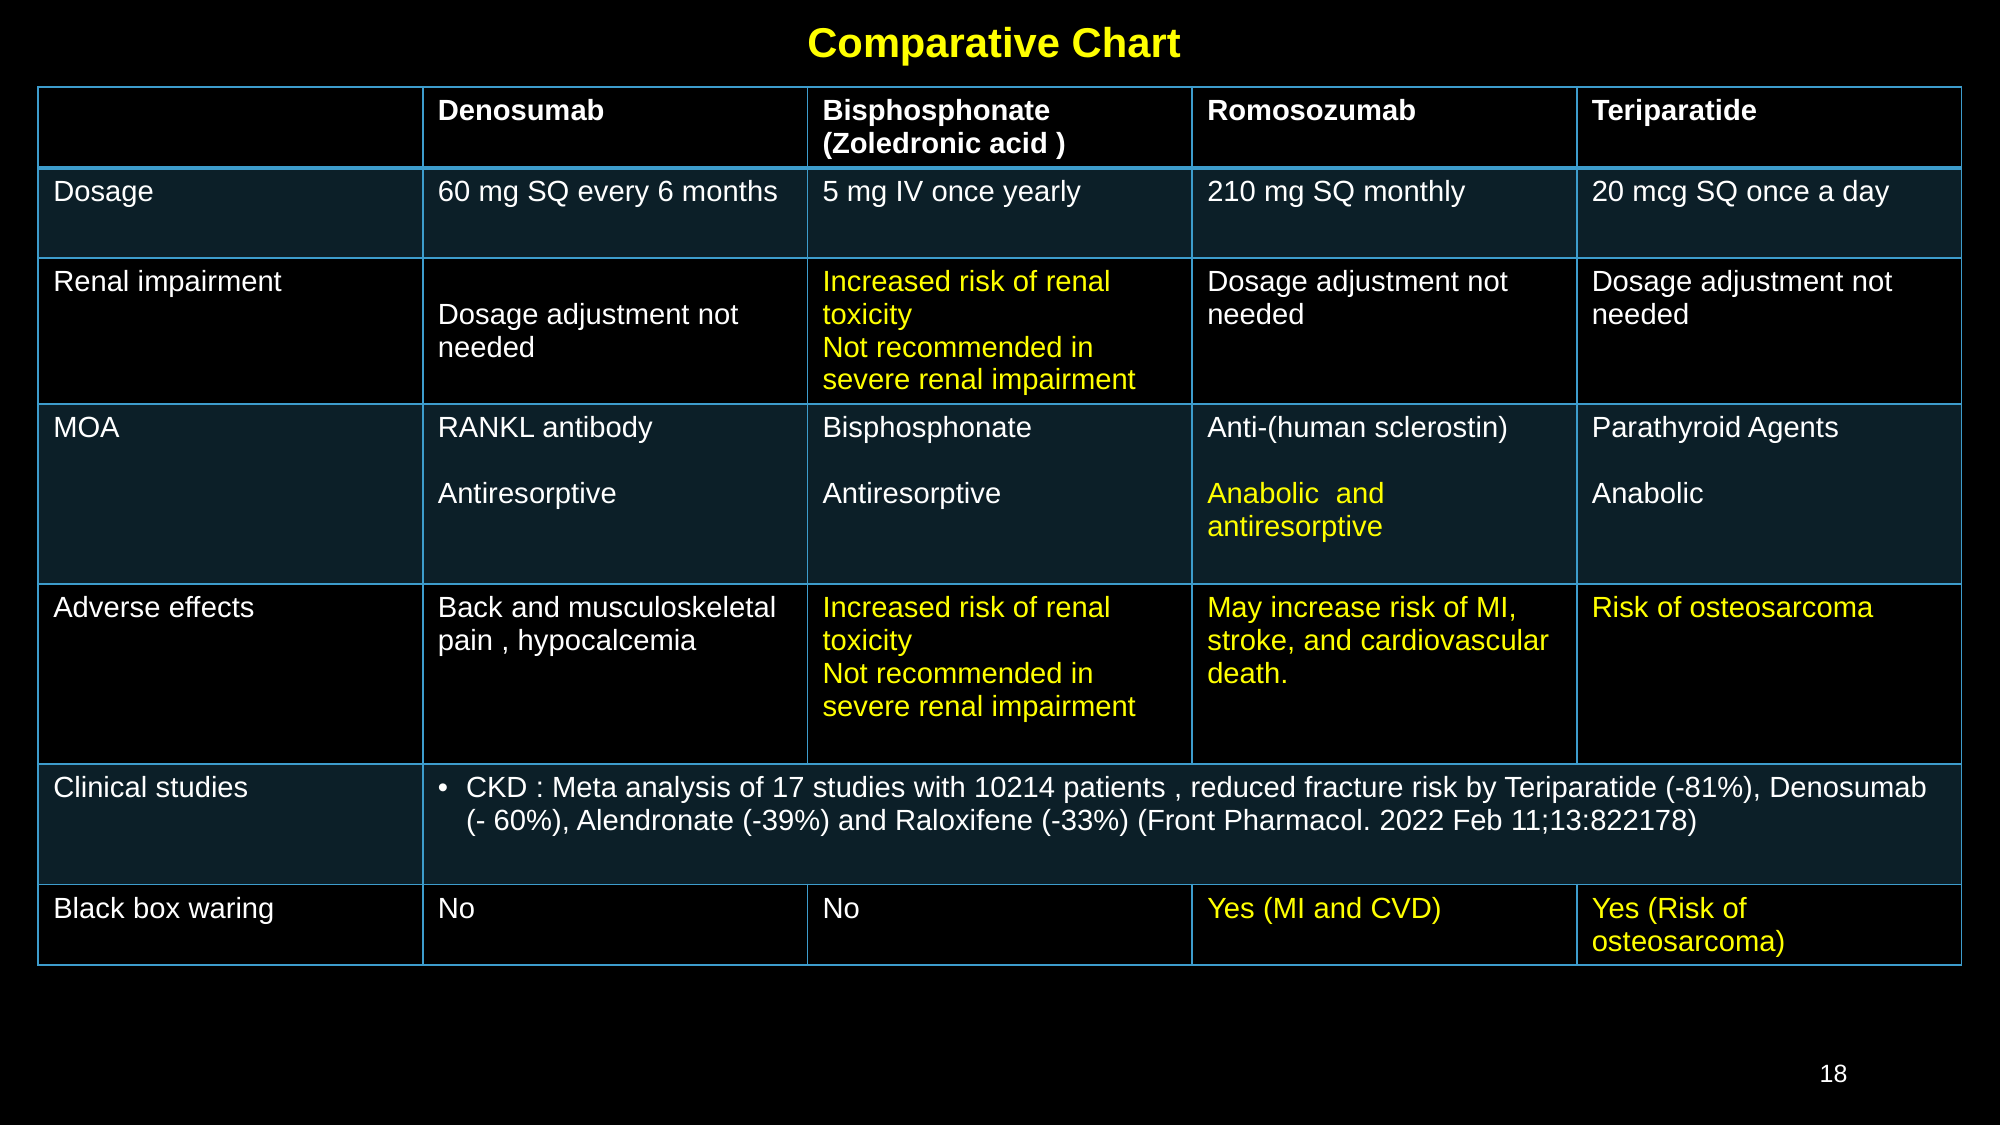

# Comparative Chart
|  | Denosumab | Bisphosphonate (Zoledronic acid ) | Romosozumab | Teriparatide |
| --- | --- | --- | --- | --- |
| Dosage | 60 mg SQ every 6 months | 5 mg IV once yearly | 210 mg SQ monthly | 20 mcg SQ once a day |
| Renal impairment | Dosage adjustment not needed | Increased risk of renal toxicity Not recommended in severe renal impairment | Dosage adjustment not needed | Dosage adjustment not needed |
| MOA | RANKL antibody Antiresorptive | Bisphosphonate Antiresorptive | Anti-(human sclerostin) Anabolic and antiresorptive | Parathyroid Agents Anabolic |
| Adverse effects | Back and musculoskeletal pain , hypocalcemia | Increased risk of renal toxicity Not recommended in severe renal impairment | May increase risk of MI, stroke, and cardiovascular death. | Risk of osteosarcoma |
| Clinical studies | CKD : Meta analysis of 17 studies with 10214 patients , reduced fracture risk by Teriparatide (-81%), Denosumab (- 60%), Alendronate (-39%) and Raloxifene (-33%) (Front Pharmacol. 2022 Feb 11;13:822178) |  |  |  |
| Black box waring | No | No | Yes (MI and CVD) | Yes (Risk of osteosarcoma) |
18